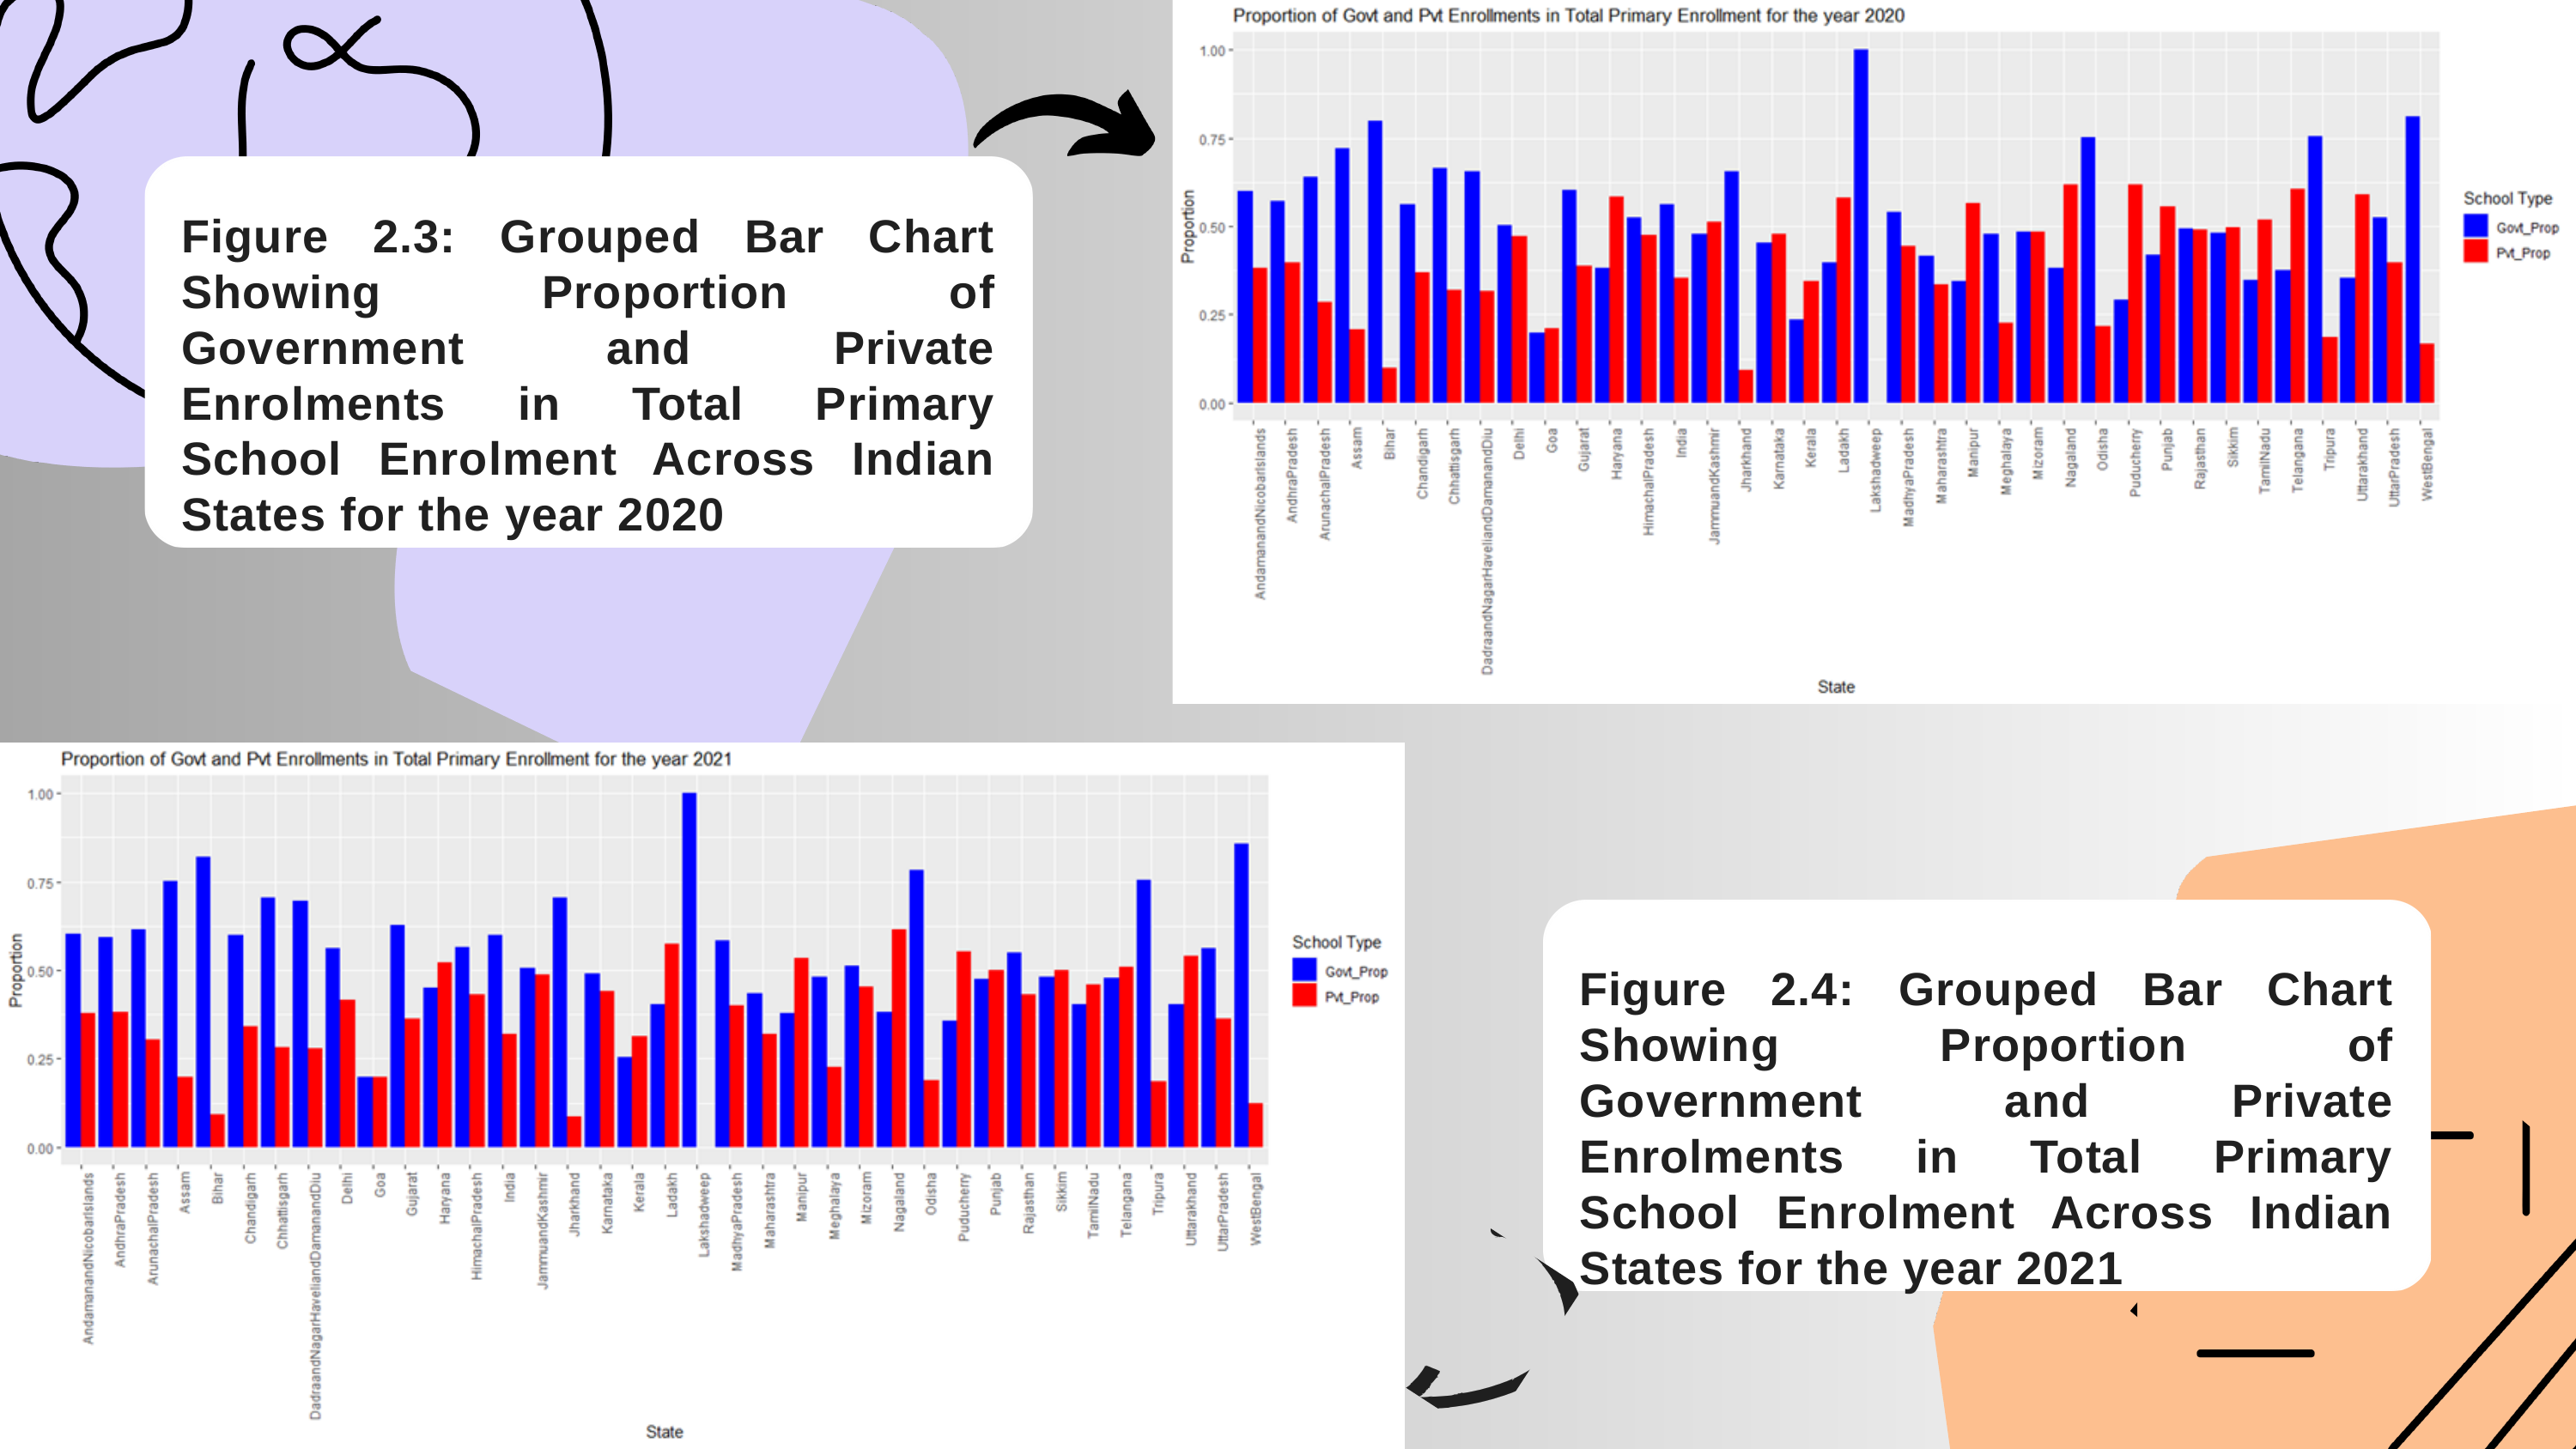

Figure 2.3: Grouped Bar Chart Showing Proportion of Government and Private Enrolments in Total Primary School Enrolment Across Indian States for the year 2020

Figure 2.4: Grouped Bar Chart Showing Proportion of Government and Private Enrolments in Total Primary School Enrolment Across Indian States for the year 2021